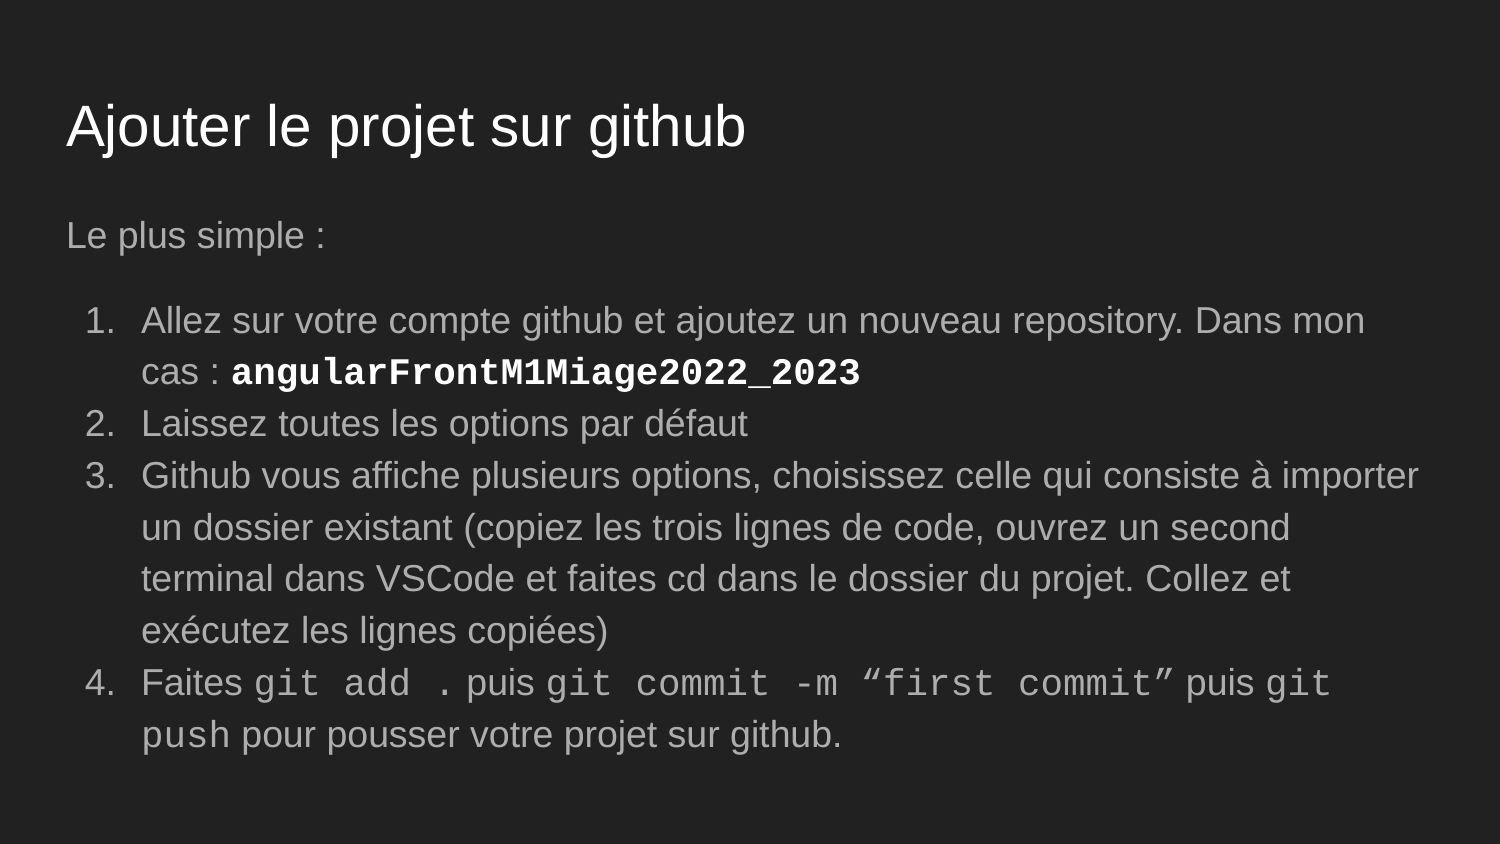

# Ajouter le projet sur github
Le plus simple :
Allez sur votre compte github et ajoutez un nouveau repository. Dans mon cas : angularFrontM1Miage2022_2023
Laissez toutes les options par défaut
Github vous affiche plusieurs options, choisissez celle qui consiste à importer un dossier existant (copiez les trois lignes de code, ouvrez un second terminal dans VSCode et faites cd dans le dossier du projet. Collez et exécutez les lignes copiées)
Faites git add . puis git commit -m “first commit” puis git push pour pousser votre projet sur github.